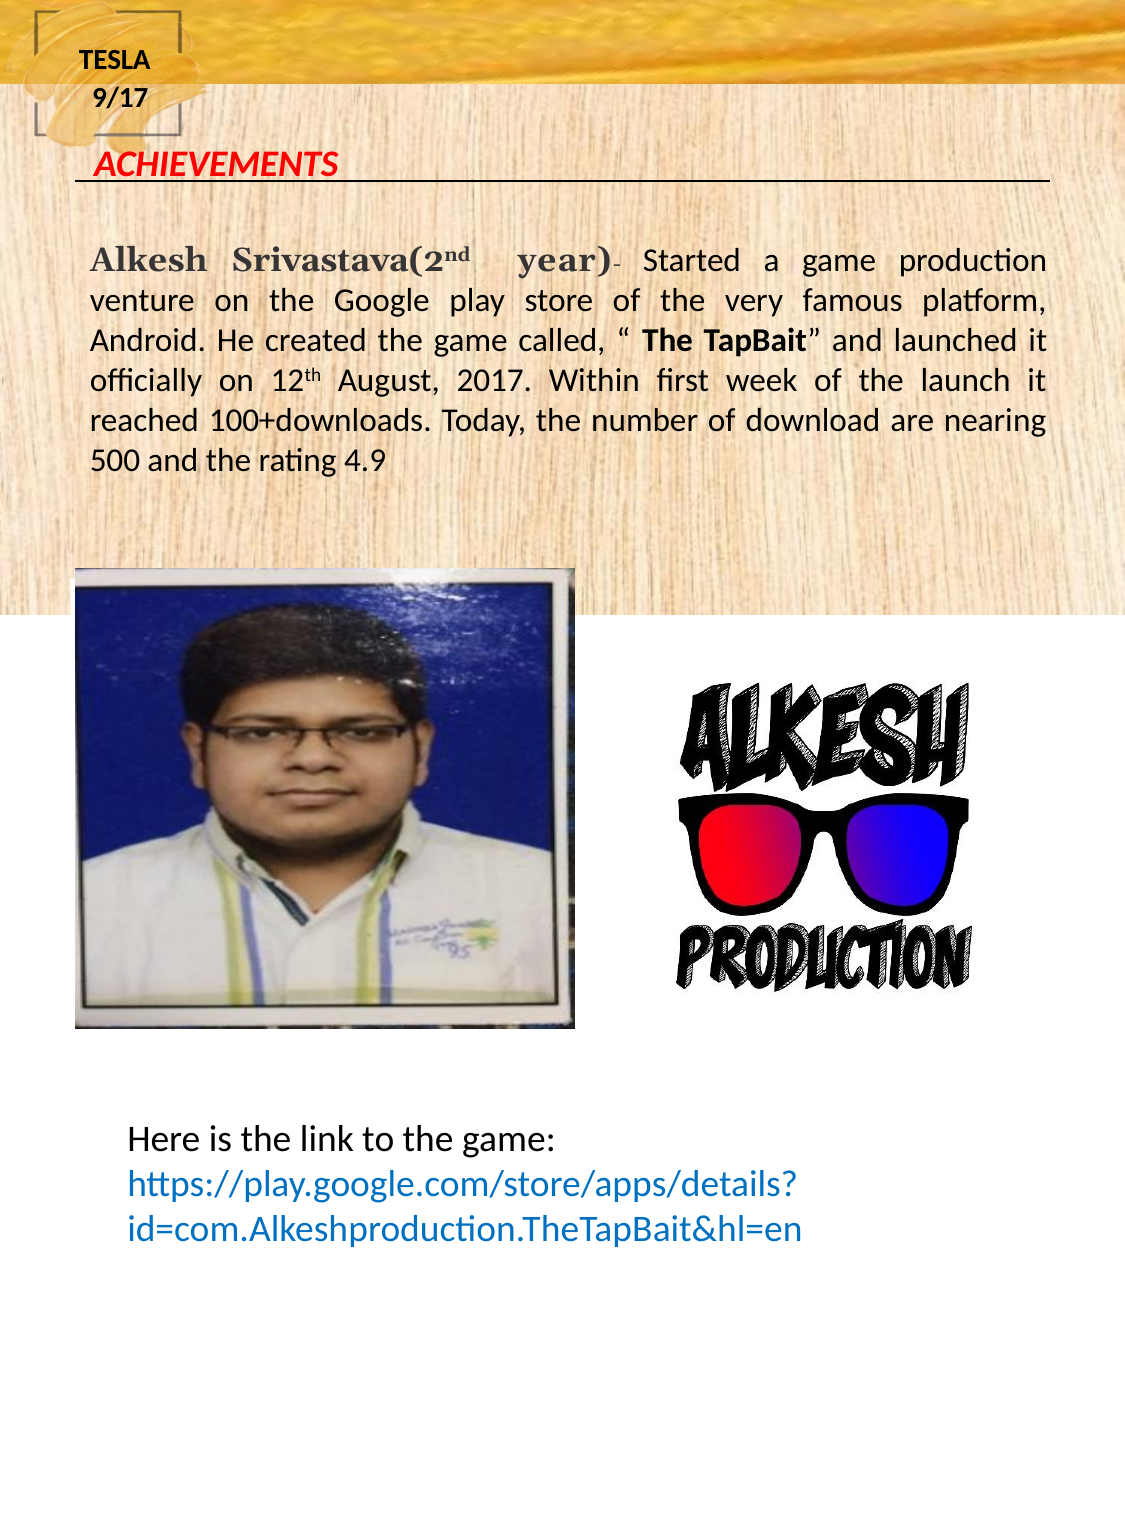

TESLA  9/17
ACHIEVEMENTS
Alkesh Srivastava(2nd  year)- Started a game production venture on the Google play store of the very famous platform, Android. He created the game called, “ The TapBait” and launched it officially on 12th August, 2017. Within first week of the launch it reached 100+downloads. Today, the number of download are nearing 500 and the rating 4.9

Here is the link to the game:
https://play.google.com/store/apps/details?id=com.Alkeshproduction.TheTapBait&hl=en